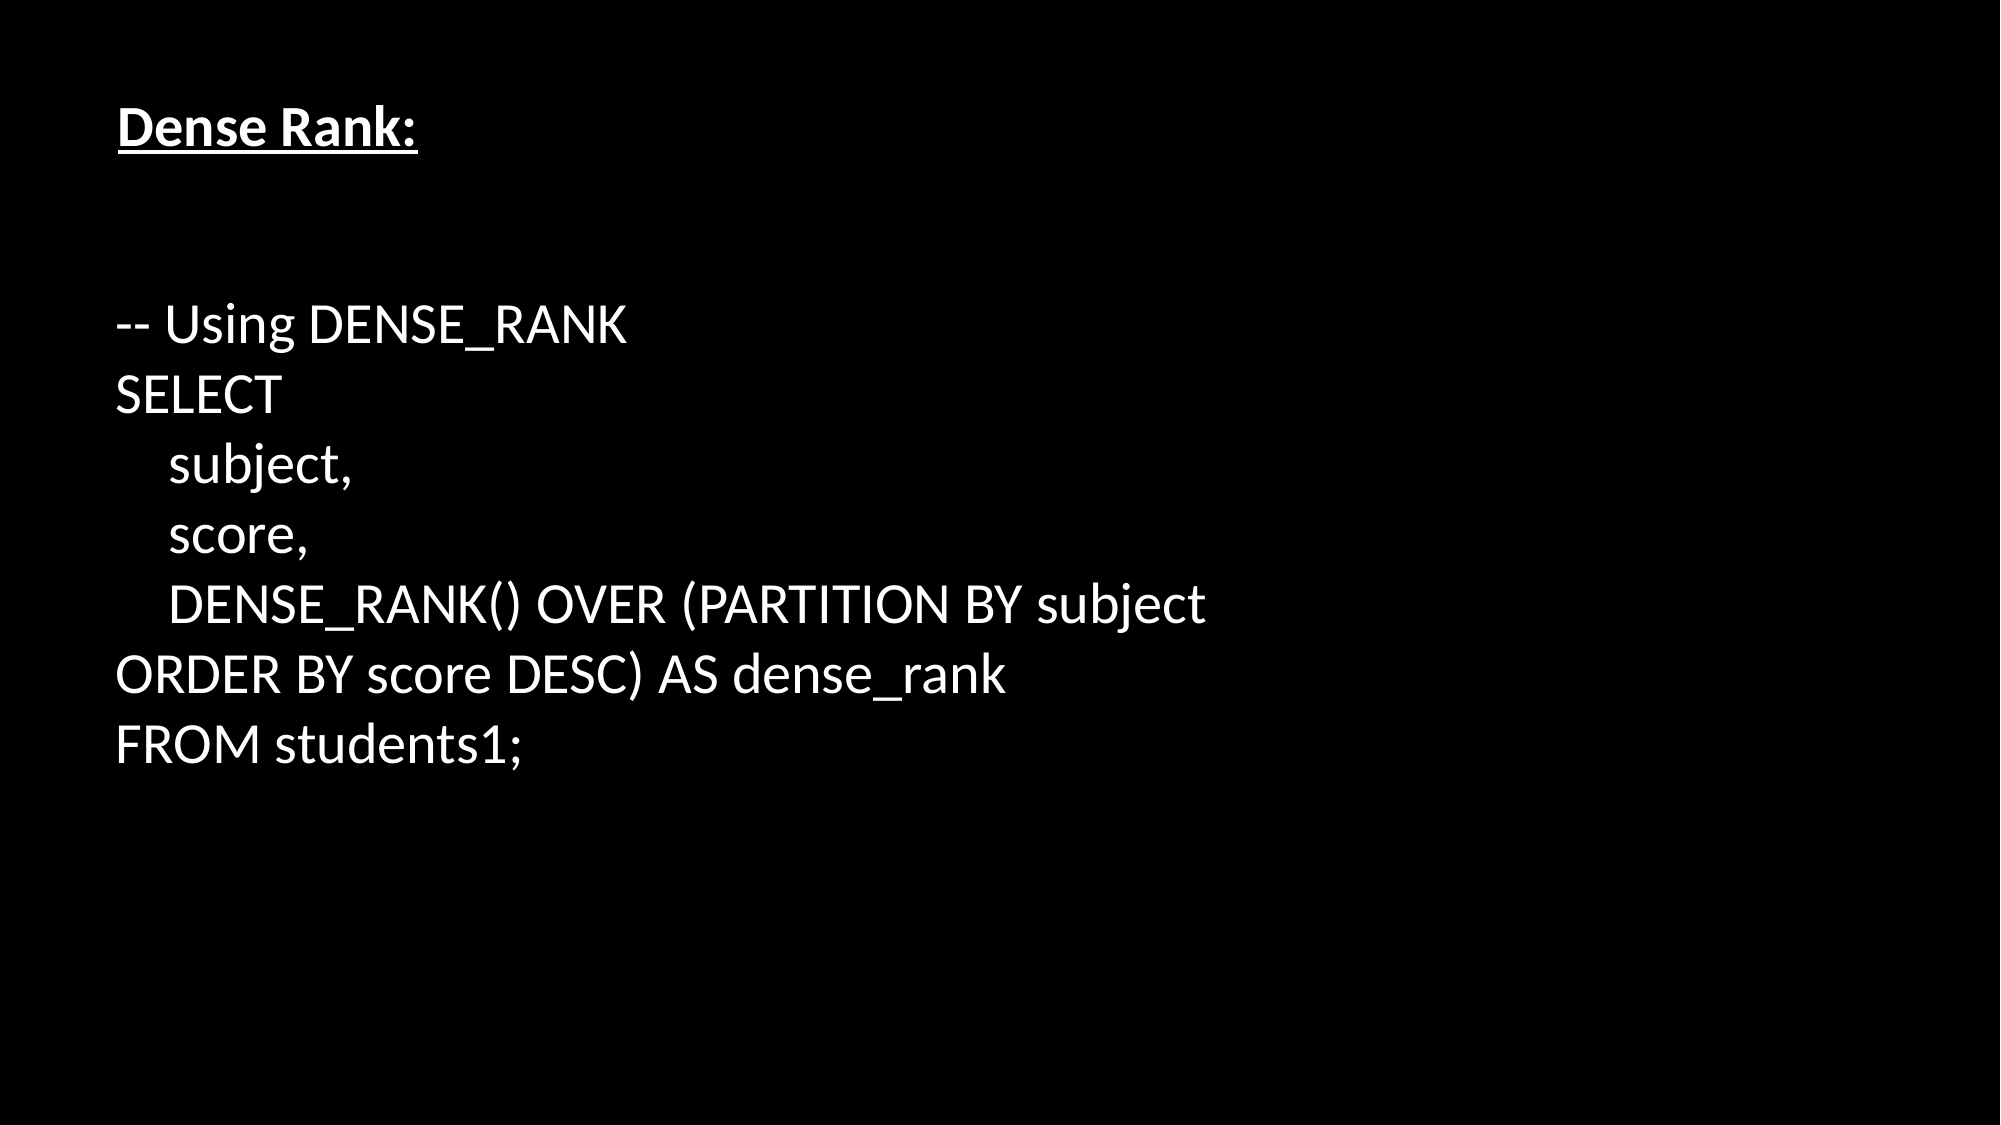

Dense Rank:
-- Using DENSE_RANK
SELECT
    subject,
    score,
    DENSE_RANK() OVER (PARTITION BY subject ORDER BY score DESC) AS dense_rank
FROM students1;